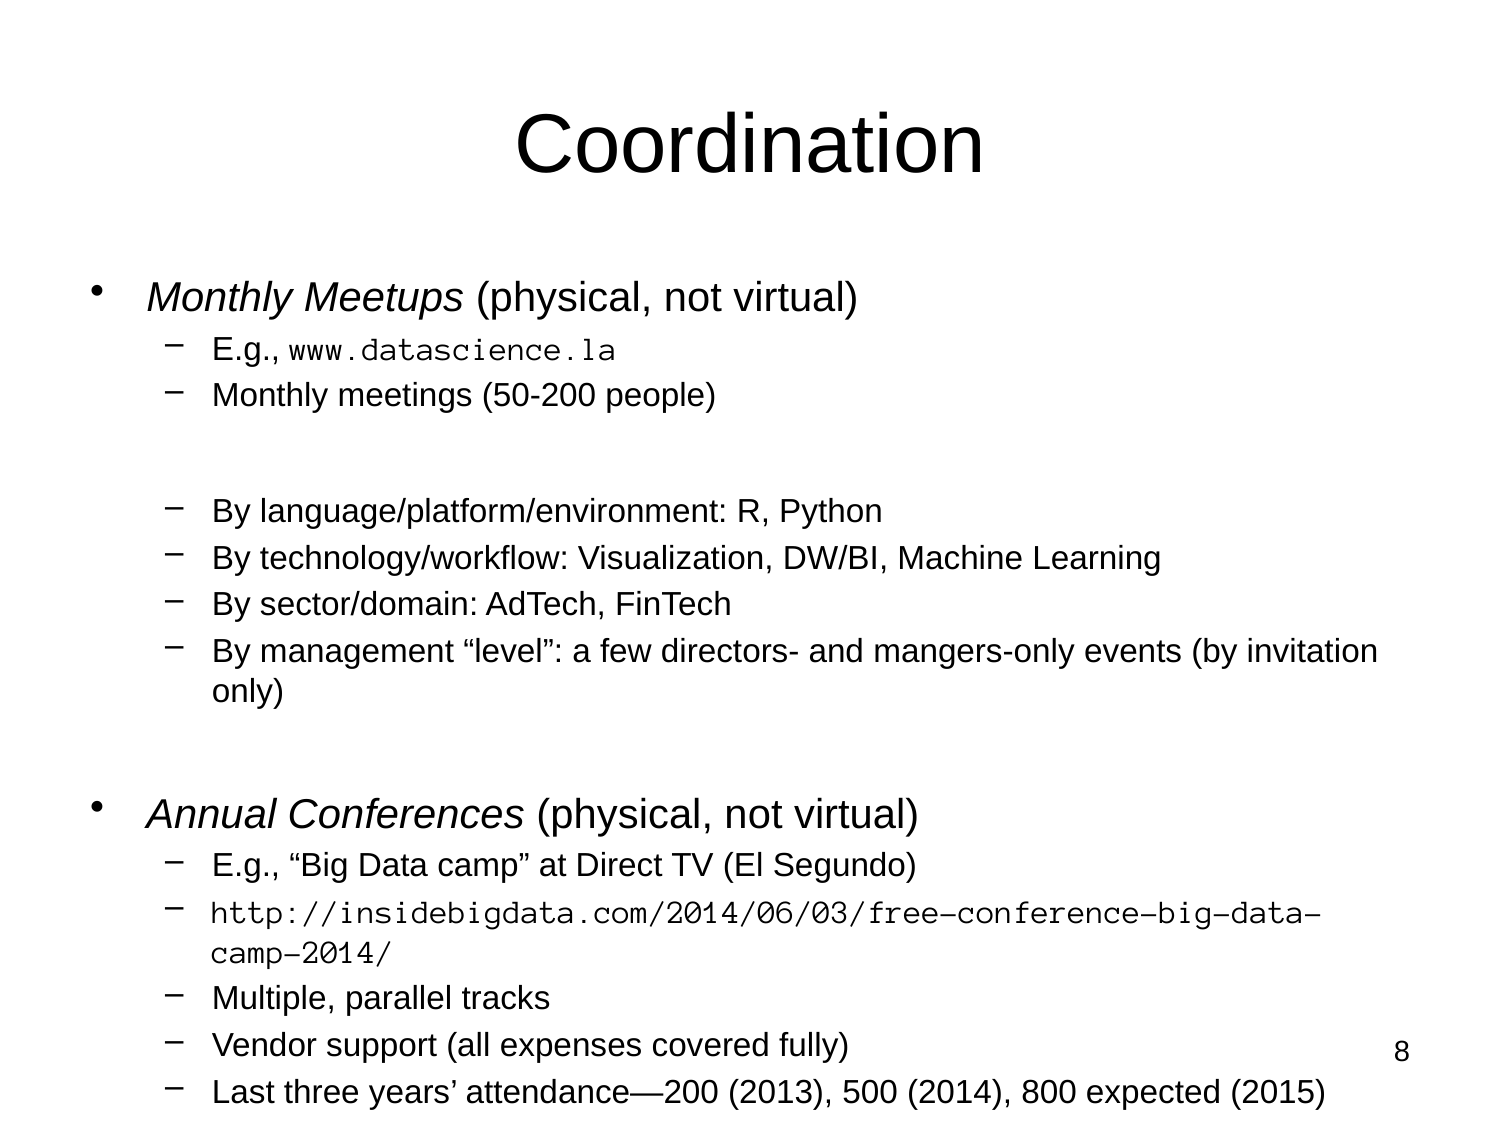

# Coordination
Monthly Meetups (physical, not virtual)
E.g., www.datascience.la
Monthly meetings (50-200 people)

By language/platform/environment: R, Python
By technology/workflow: Visualization, DW/BI, Machine Learning
By sector/domain: AdTech, FinTech
By management “level”: a few directors- and mangers-only events (by invitation only)

Annual Conferences (physical, not virtual)
E.g., “Big Data camp” at Direct TV (El Segundo)
http://insidebigdata.com/2014/06/03/free-conference-big-data-camp-2014/
Multiple, parallel tracks
Vendor support (all expenses covered fully)
Last three years’ attendance—200 (2013), 500 (2014), 800 expected (2015)
8